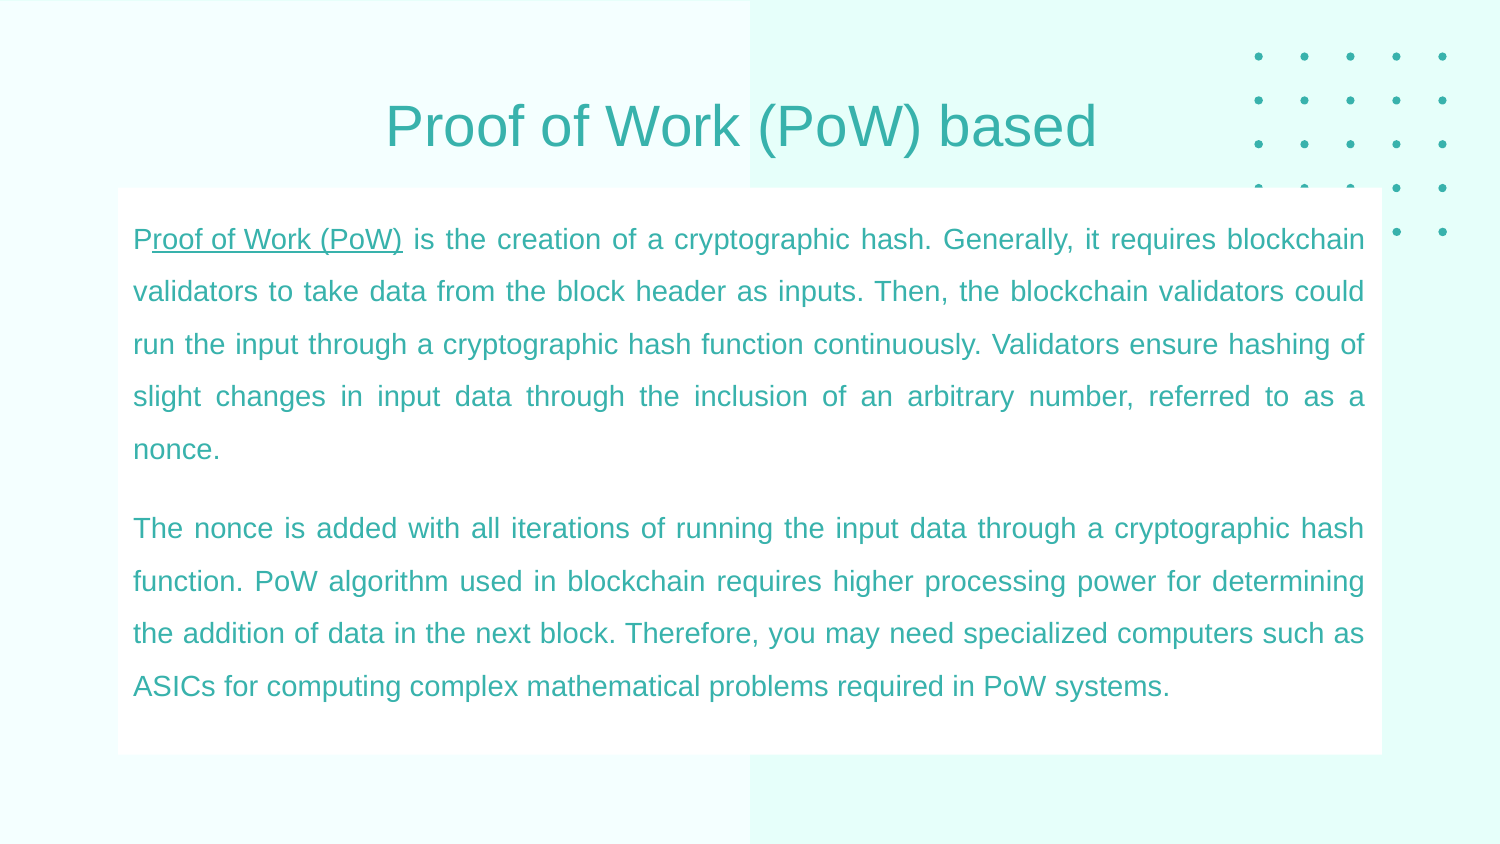

# Proof of Work (PoW) based
Proof of Work (PoW) is the creation of a cryptographic hash. Generally, it requires blockchain validators to take data from the block header as inputs. Then, the blockchain validators could run the input through a cryptographic hash function continuously. Validators ensure hashing of slight changes in input data through the inclusion of an arbitrary number, referred to as a nonce.
The nonce is added with all iterations of running the input data through a cryptographic hash function. PoW algorithm used in blockchain requires higher processing power for determining the addition of data in the next block. Therefore, you may need specialized computers such as ASICs for computing complex mathematical problems required in PoW systems.